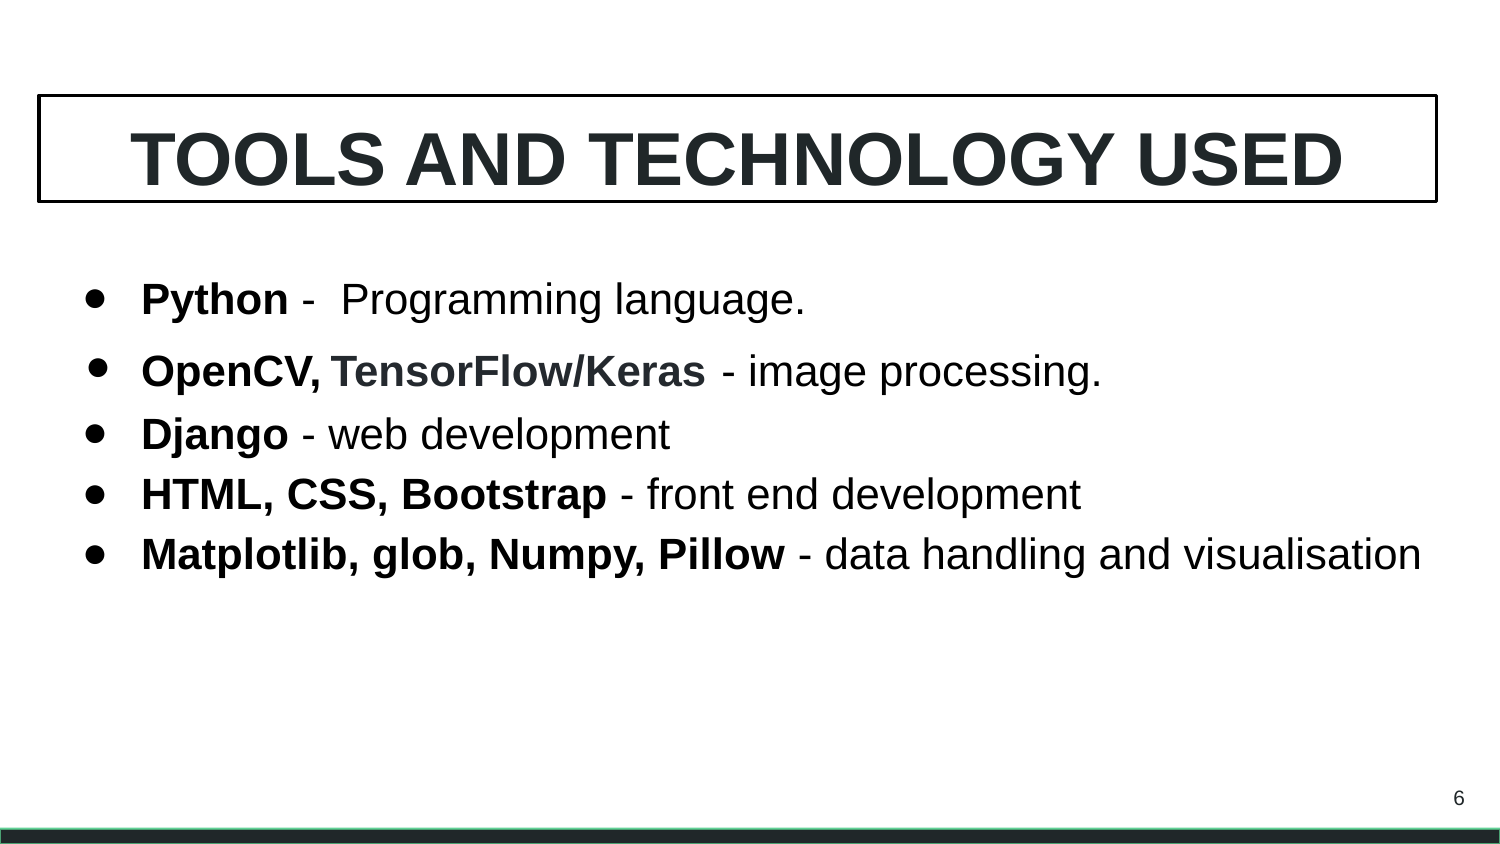

# TOOLS AND TECHNOLOGY USED
Python -  Programming language.
OpenCV, TensorFlow/Keras - image processing.
Django - web development
HTML, CSS, Bootstrap - front end development
Matplotlib, glob, Numpy, Pillow - data handling and visualisation

6